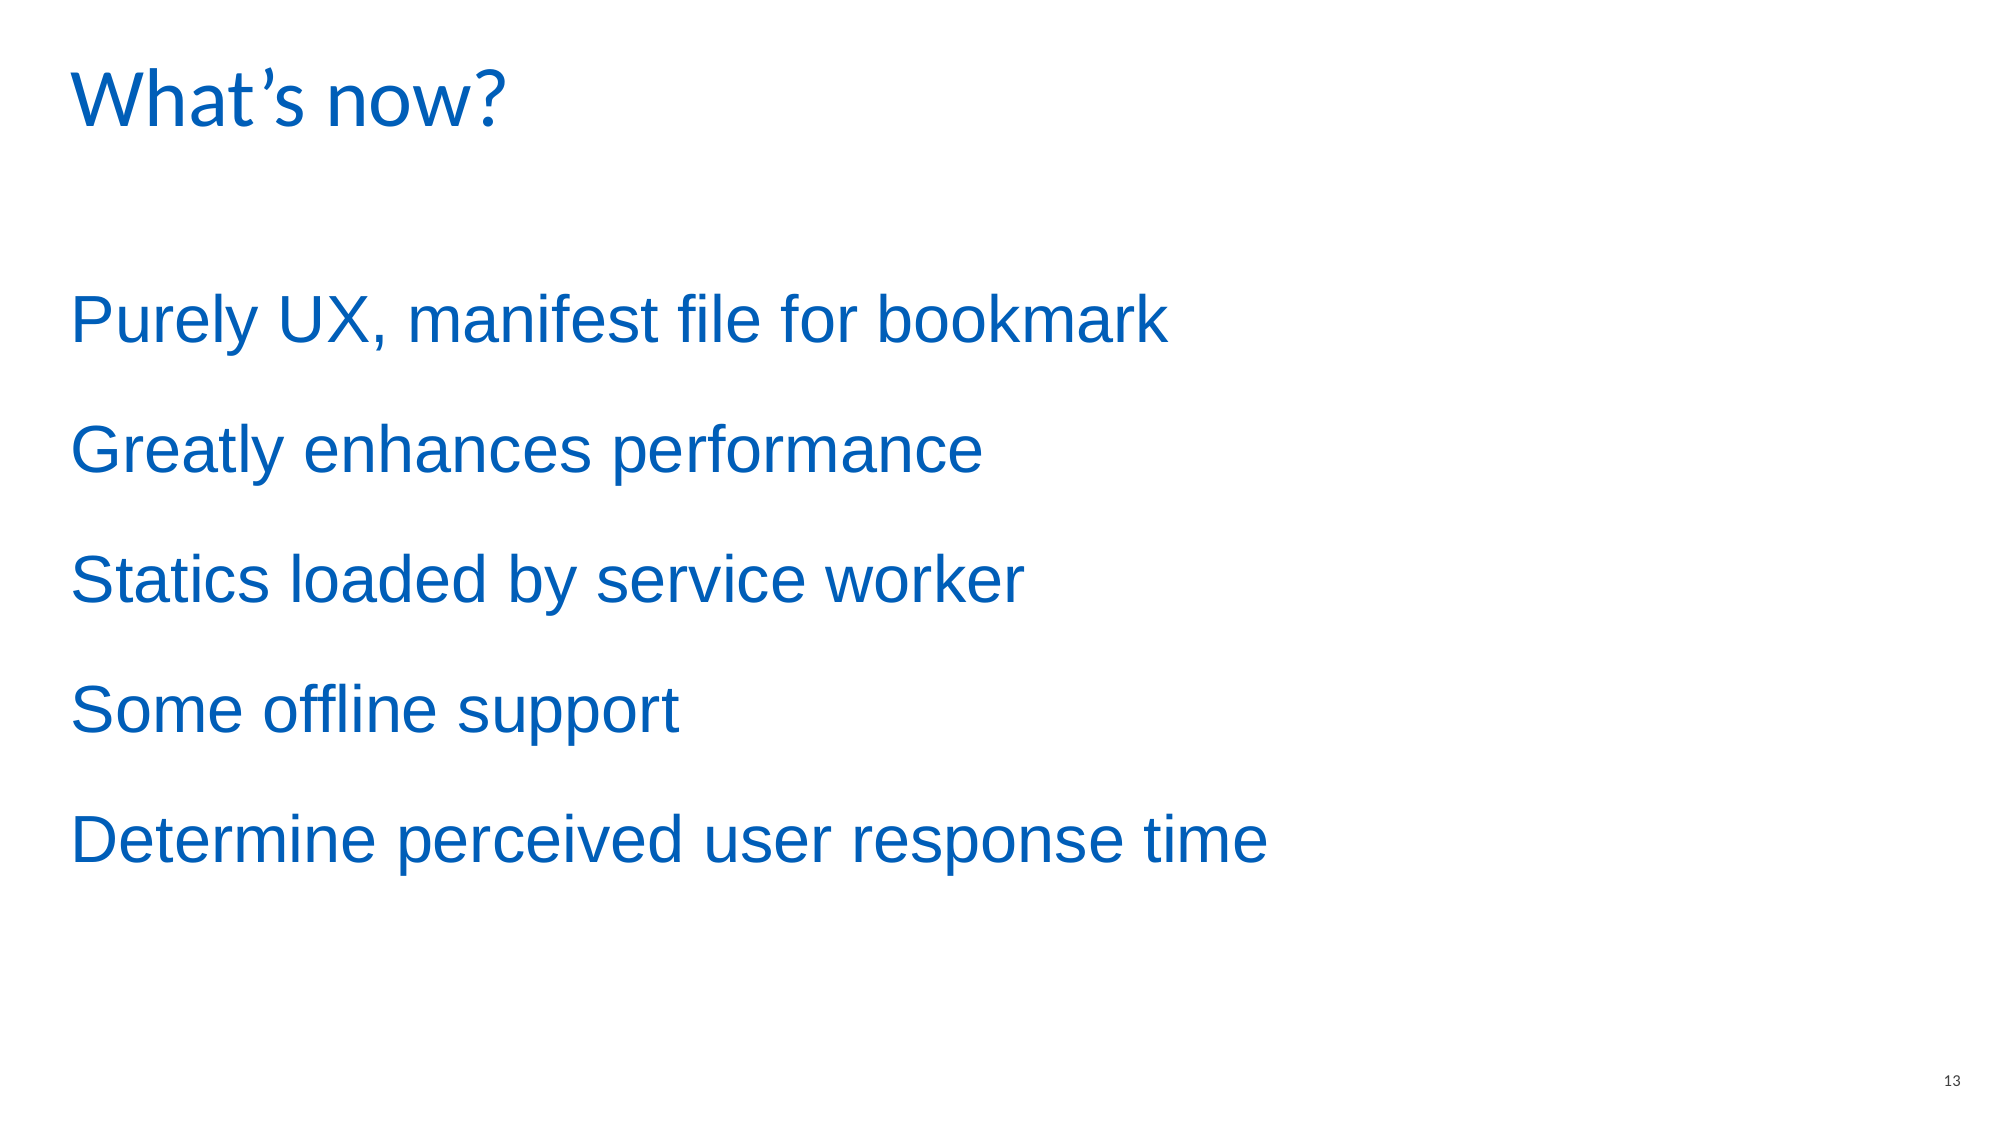

What’s now?
Purely UX, manifest file for bookmark
Greatly enhances performance
Statics loaded by service worker
Some offline support
Determine perceived user response time
13